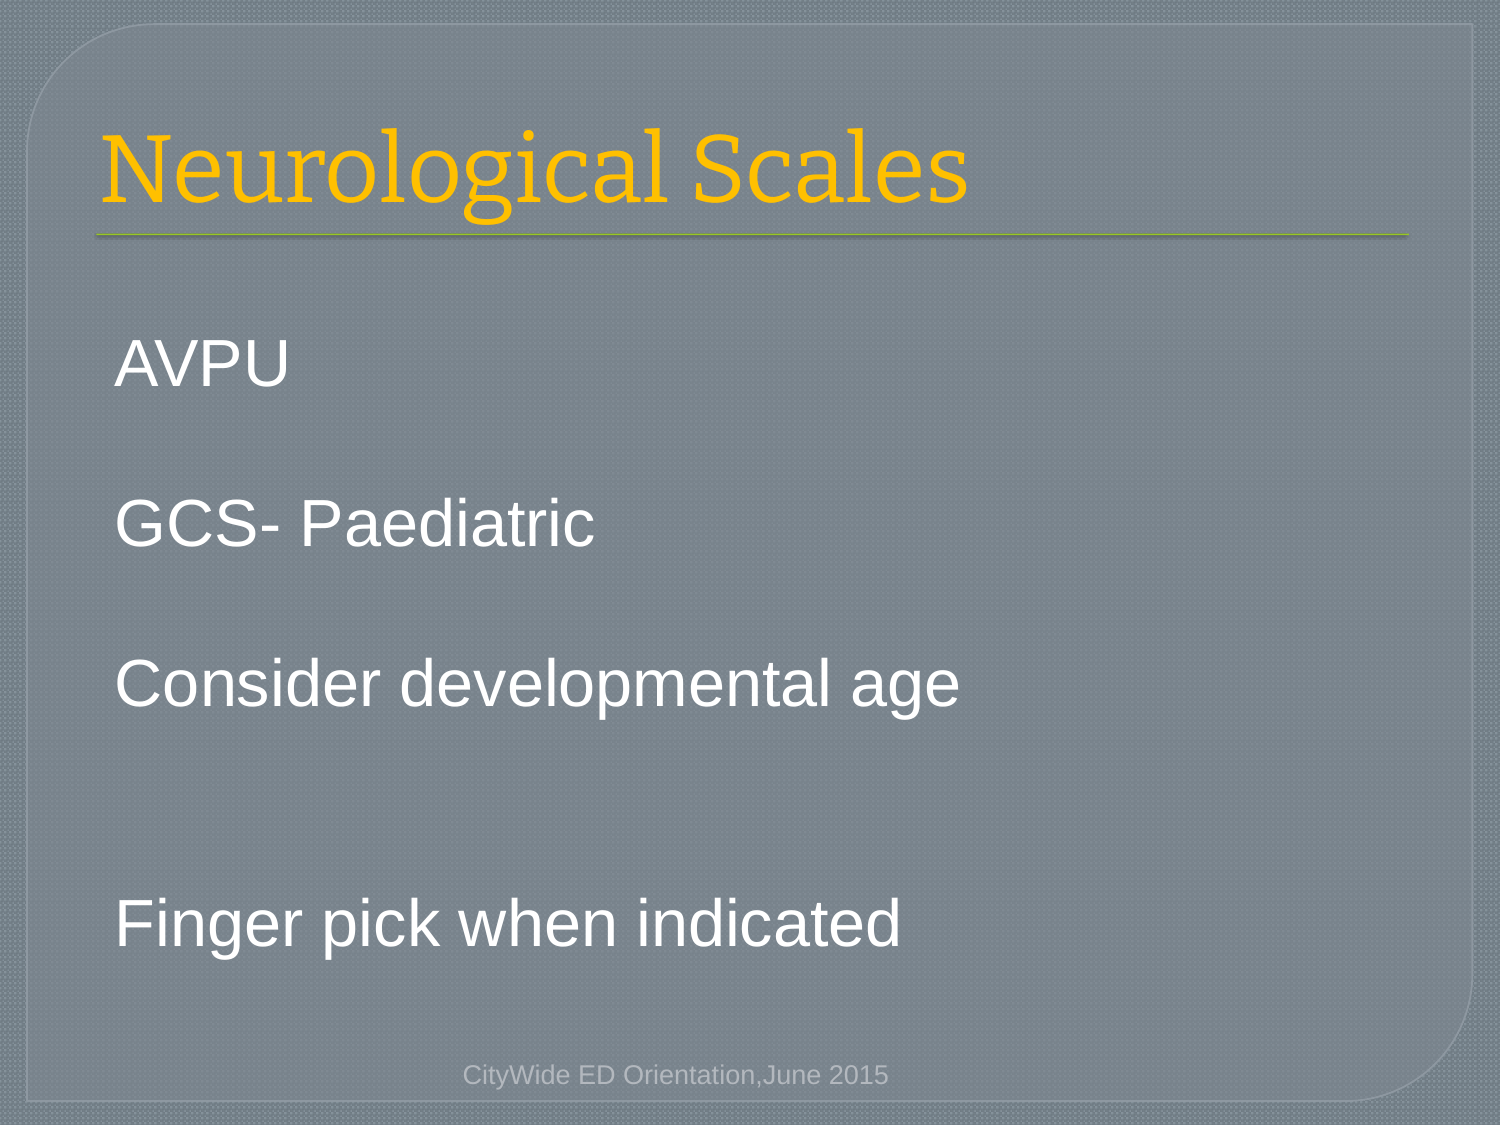

# Neurological Scales
AVPU

GCS- Paediatric

Consider developmental age

Finger pick when indicated
CityWide ED Orientation,June 2015